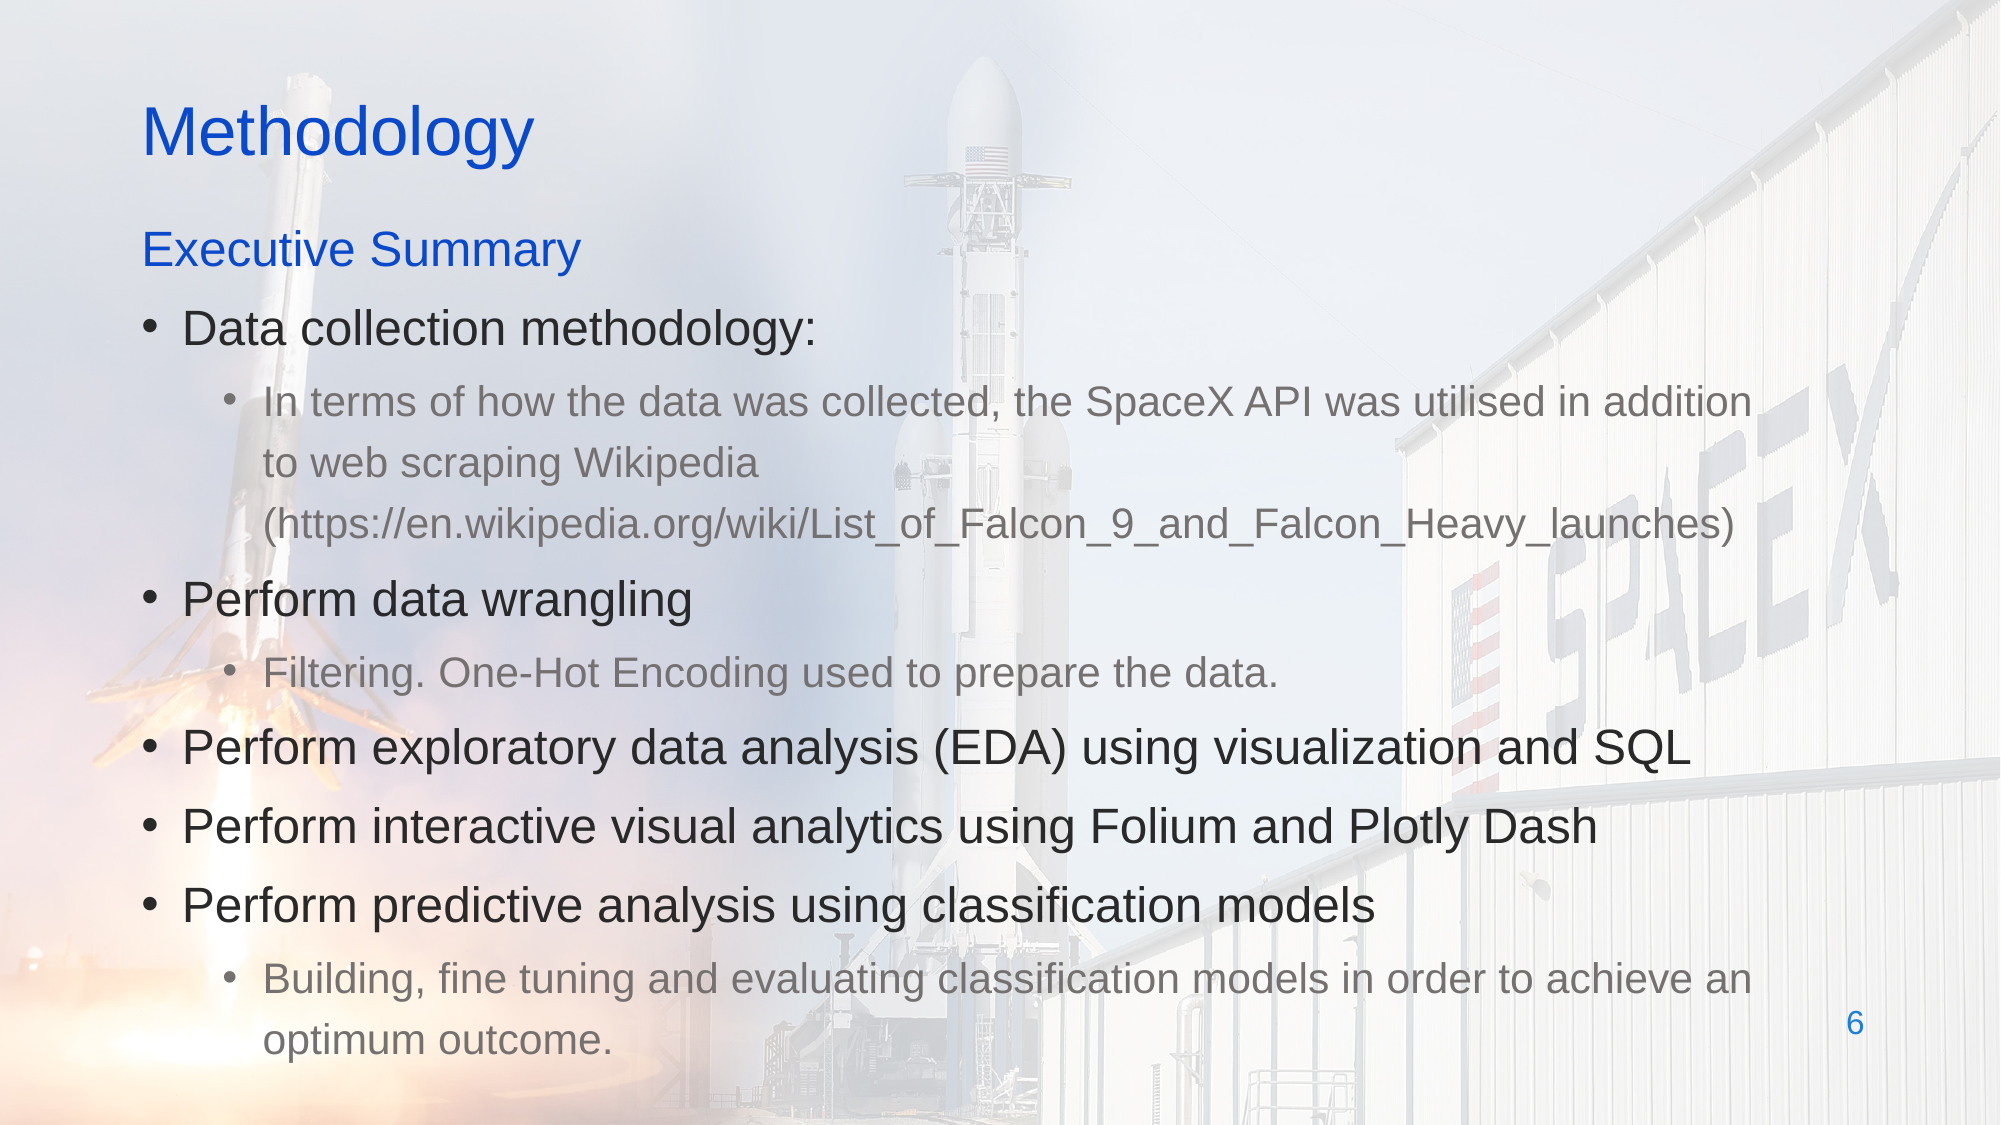

Methodology
Executive Summary
Data collection methodology:
In terms of how the data was collected, the SpaceX API was utilised in addition to web scraping Wikipedia (https://en.wikipedia.org/wiki/List_of_Falcon_9_and_Falcon_Heavy_launches)
Perform data wrangling
Filtering. One-Hot Encoding used to prepare the data.
Perform exploratory data analysis (EDA) using visualization and SQL
Perform interactive visual analytics using Folium and Plotly Dash
Perform predictive analysis using classification models
Building, fine tuning and evaluating classification models in order to achieve an optimum outcome.

6